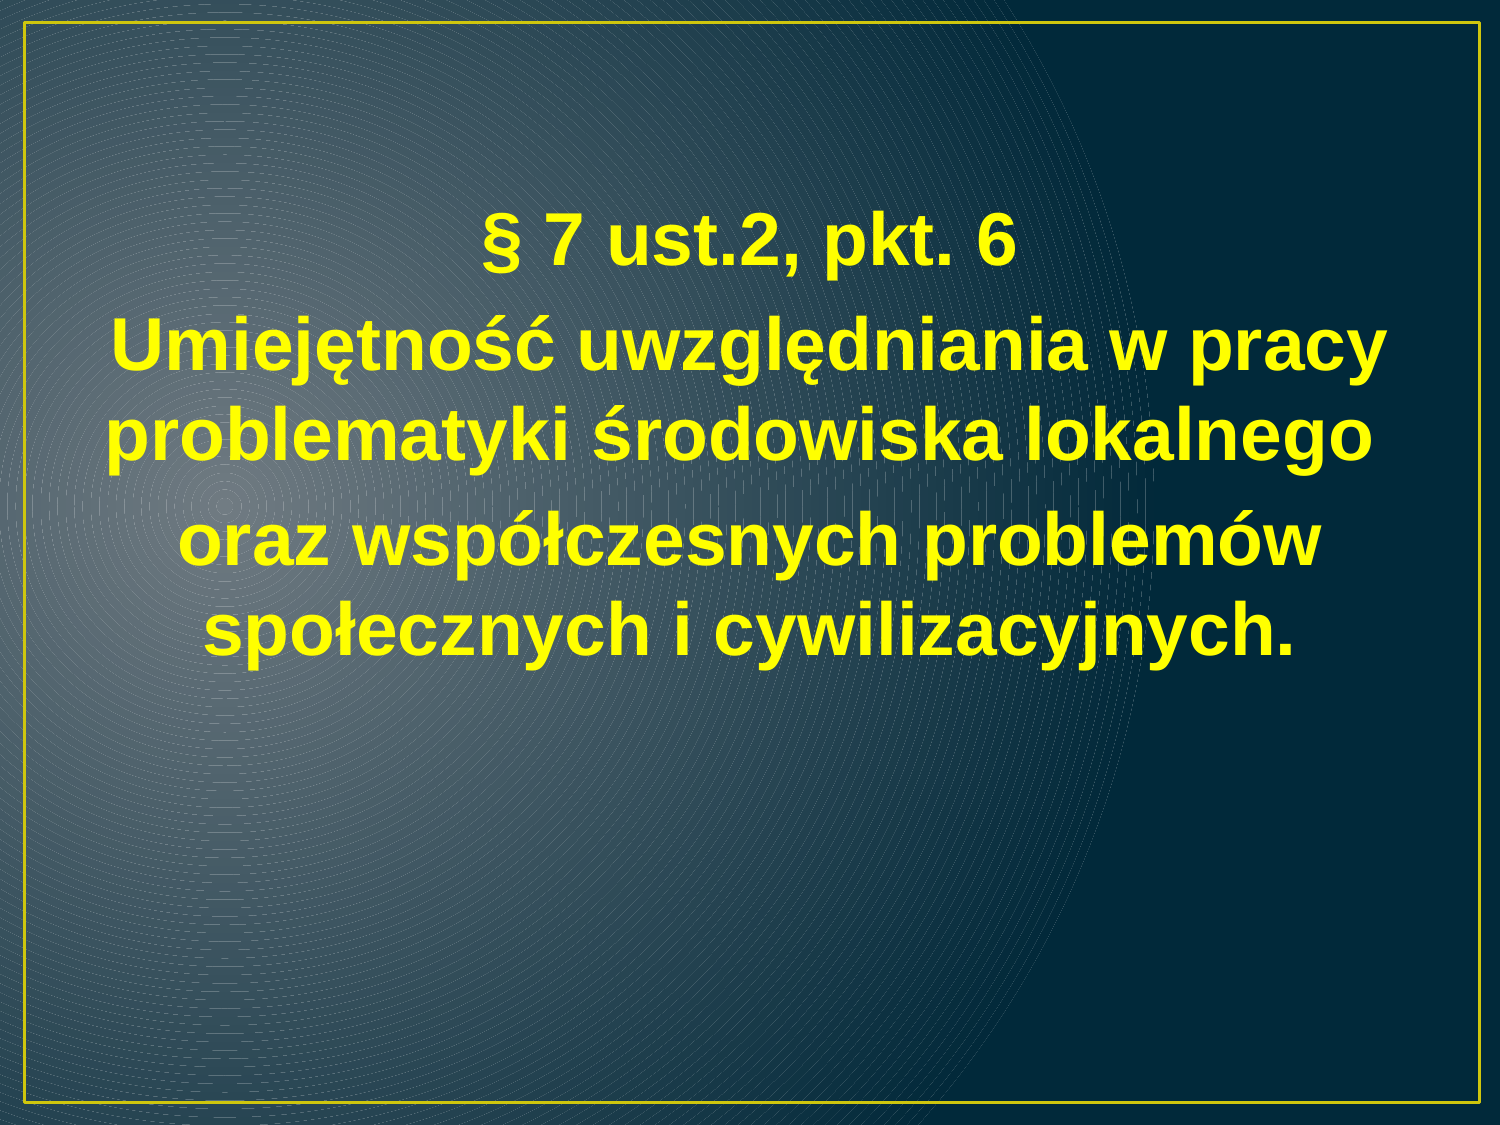

§ 7 ust.2, pkt. 6
Umiejętność uwzględniania w pracy problematyki środowiska lokalnego
oraz współczesnych problemów społecznych i cywilizacyjnych.